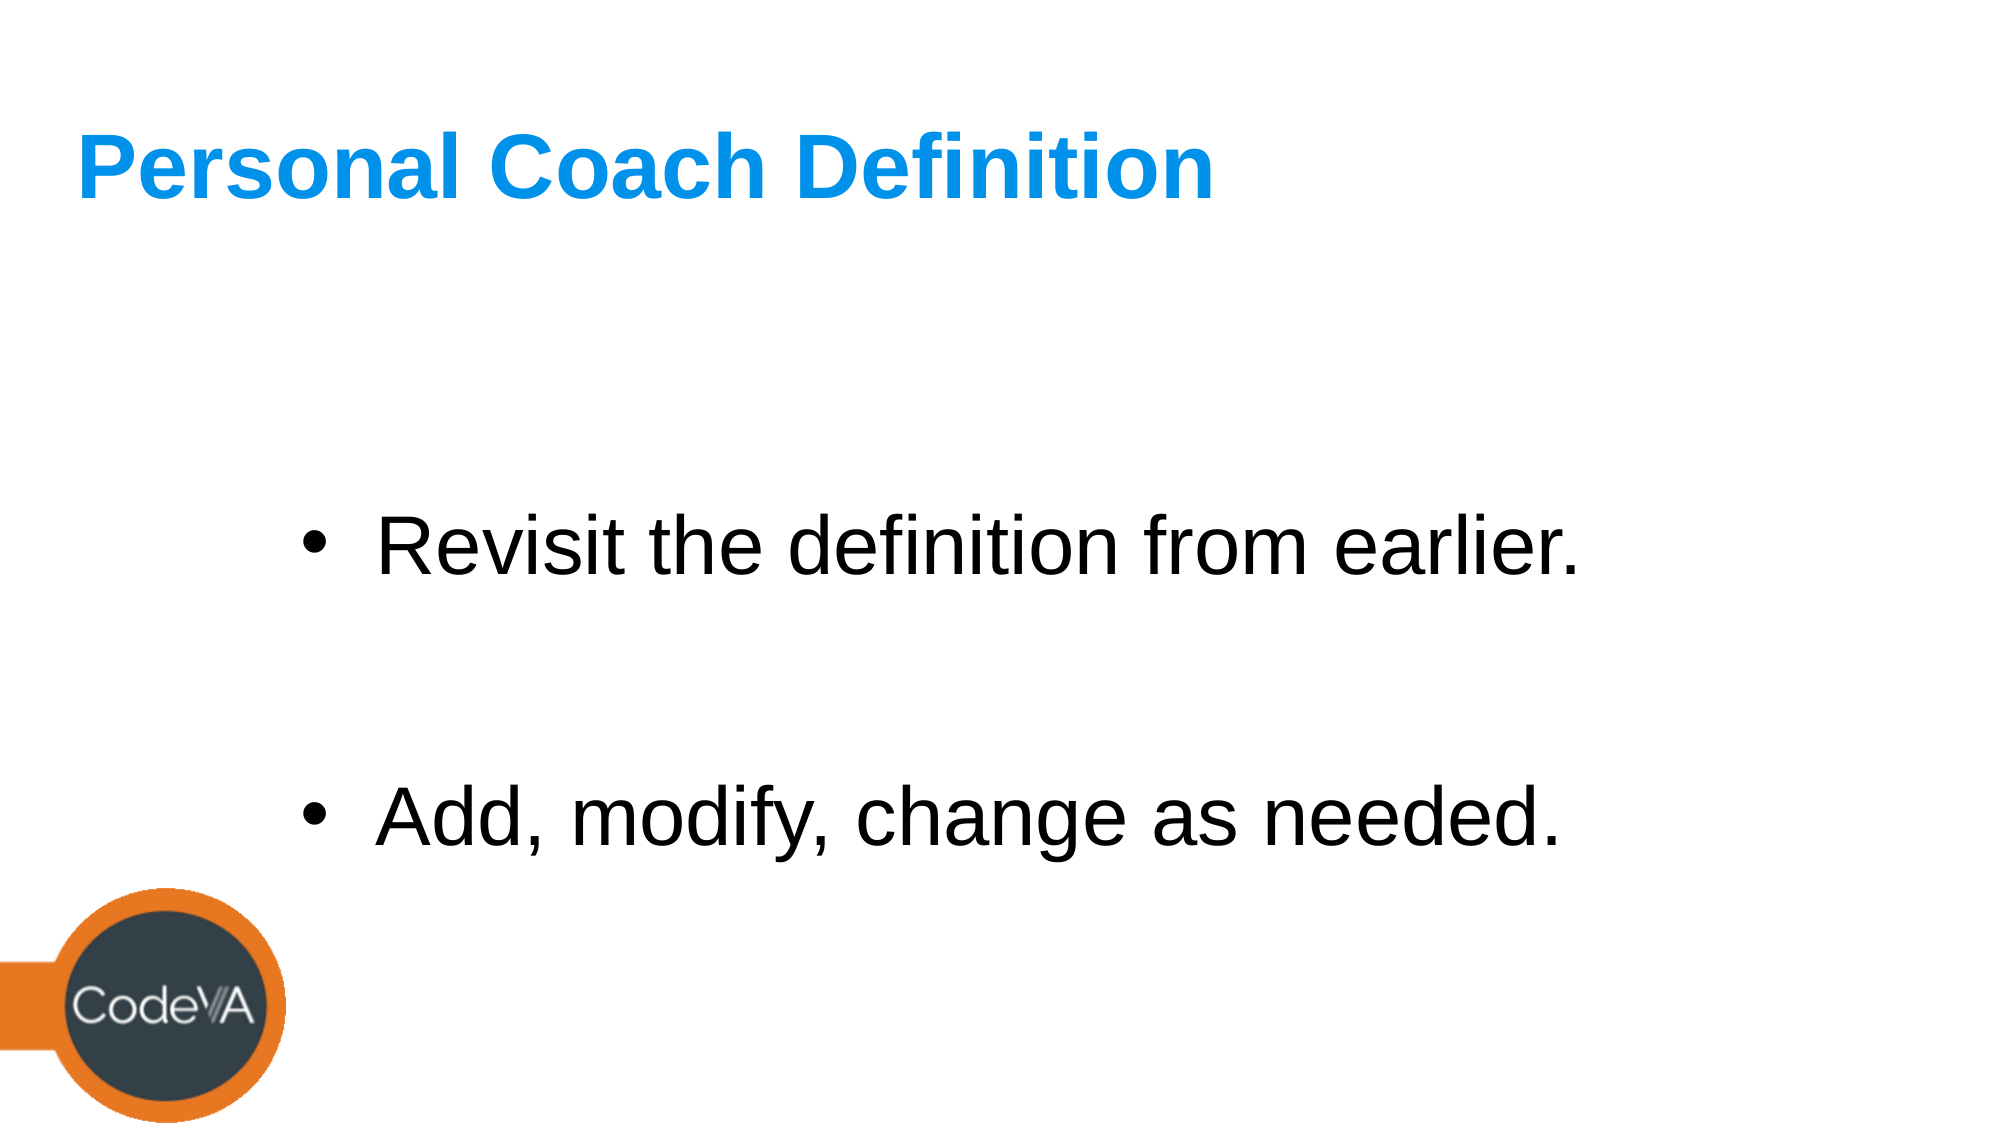

# Personal Coach Definition

Revisit the definition from earlier.

Add, modify, change as needed.